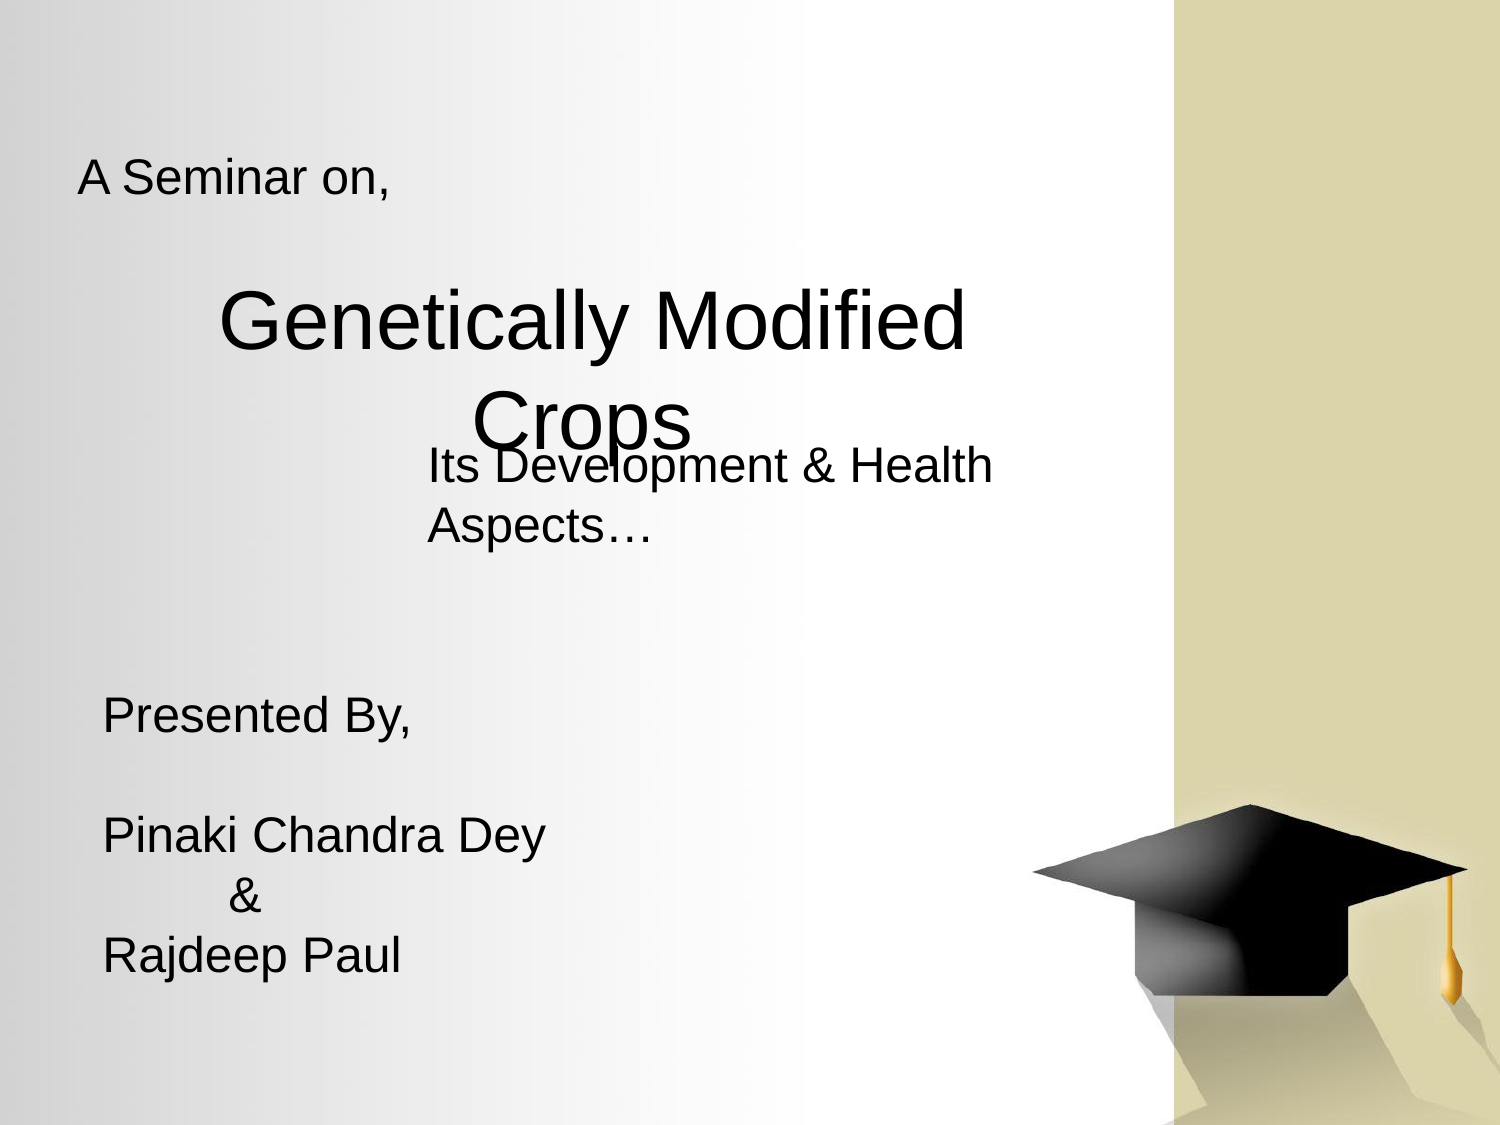

A Seminar on,
Genetically Modified Crops
Its Development & Health Aspects…
Presented By,

Pinaki Chandra Dey
         &
Rajdeep Paul